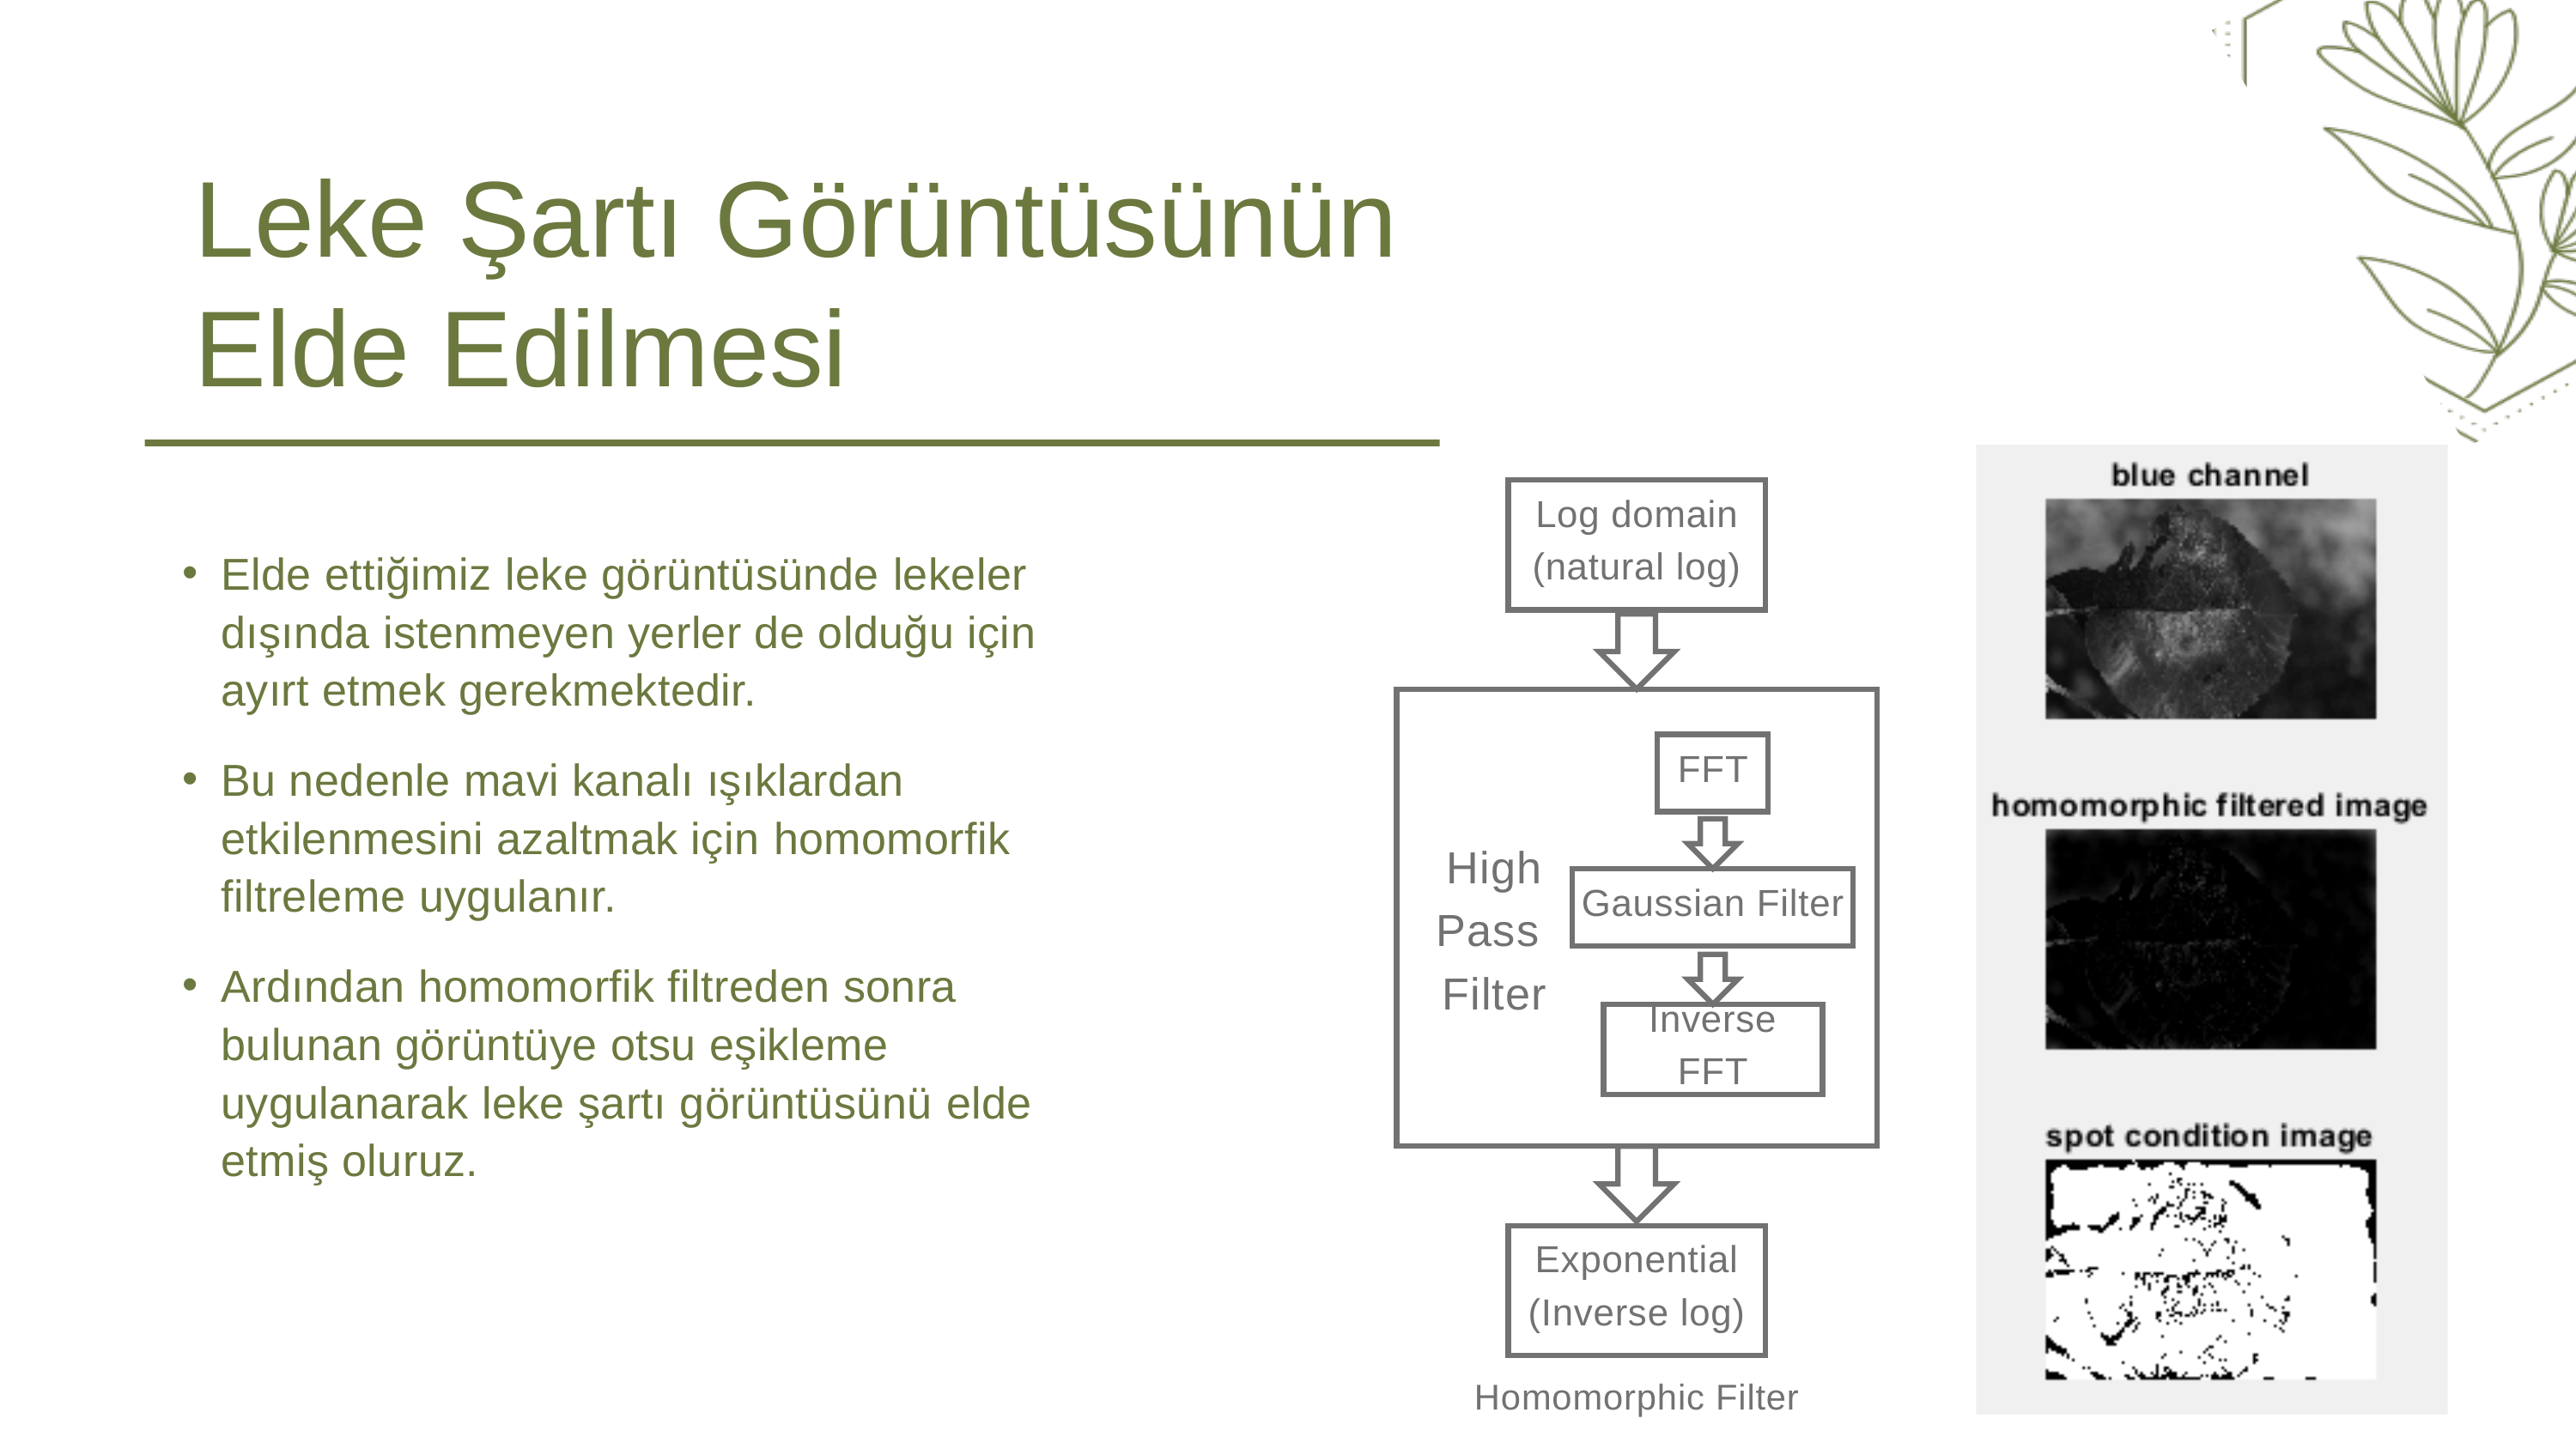

Leke Şartı Görüntüsünün Elde Edilmesi

Log domain
(natural log)

FFT

High
Pass
Filter

Gaussian Filter

Inverse FFT

Exponential
(Inverse log)
Homomorphic Filter
Elde ettiğimiz leke görüntüsünde lekeler dışında istenmeyen yerler de olduğu için ayırt etmek gerekmektedir.
Bu nedenle mavi kanalı ışıklardan etkilenmesini azaltmak için homomorfik filtreleme uygulanır.
Ardından homomorfik filtreden sonra bulunan görüntüye otsu eşikleme uygulanarak leke şartı görüntüsünü elde etmiş oluruz.